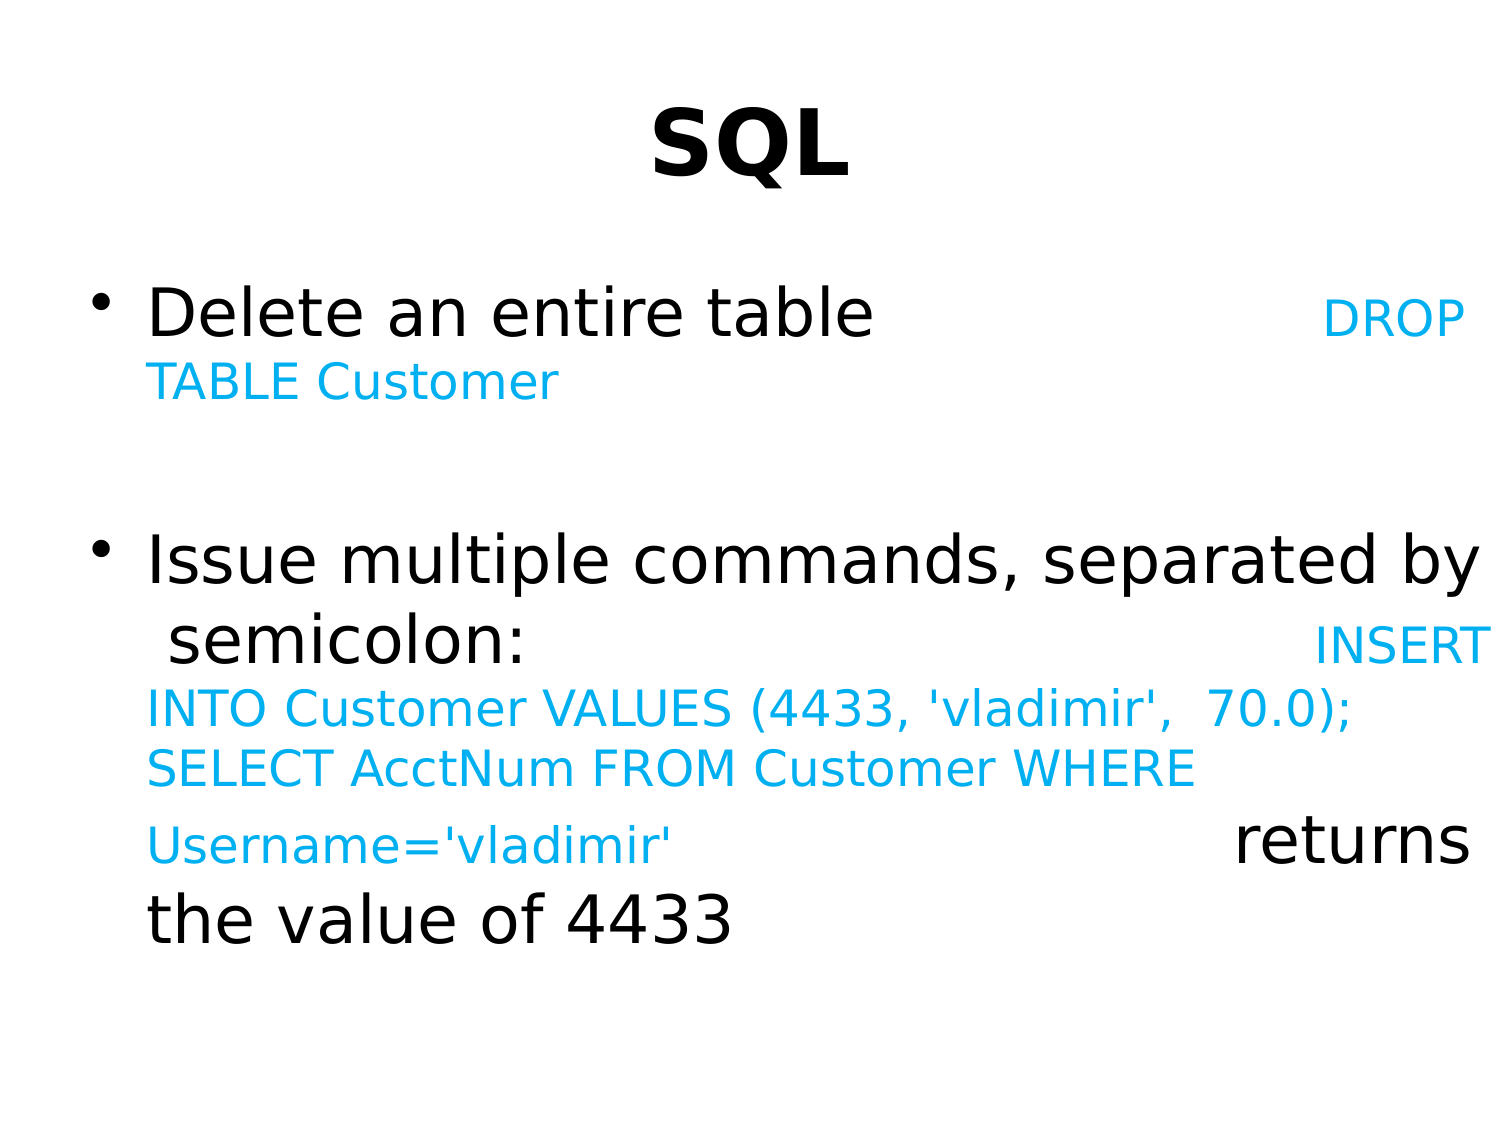

# SQL
Delete an entire table                     DROP TABLE Customer

Issue multiple commands, separated by  semicolon:                                     INSERT INTO Customer VALUES (4433, 'vladimir',  70.0); SELECT AcctNum FROM Customer WHERE Username='vladimir'                                   returns the value of 4433